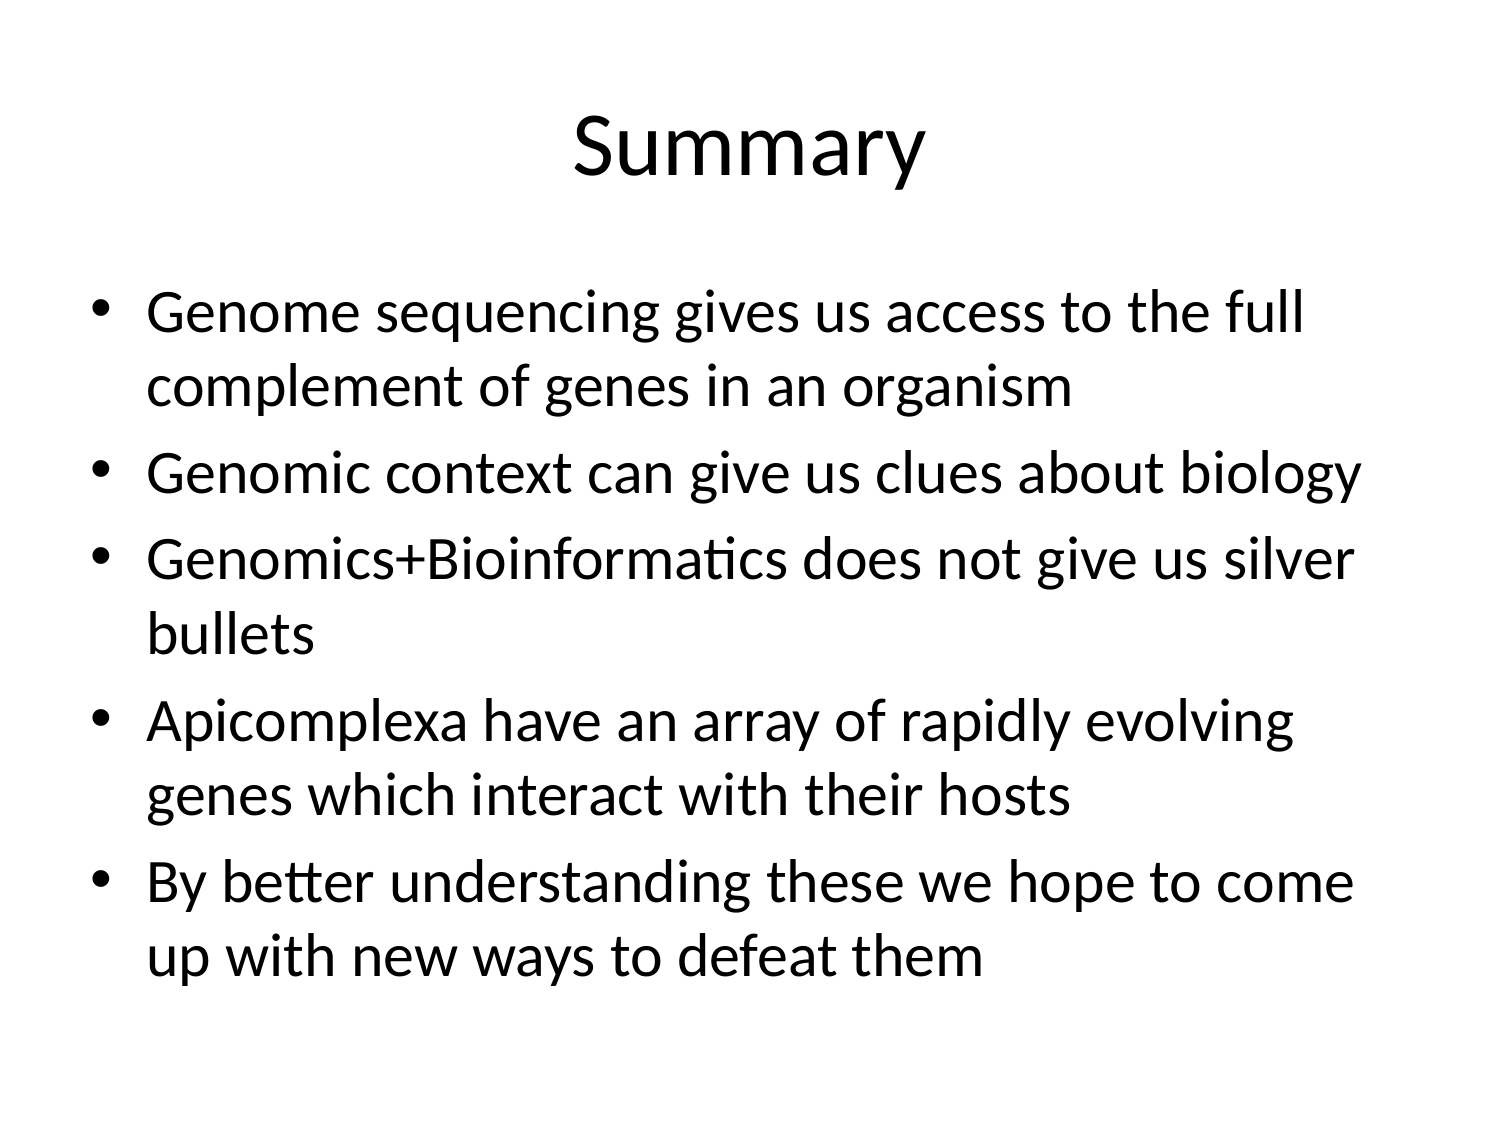

# Summary
Genome sequencing gives us access to the full complement of genes in an organism
Genomic context can give us clues about biology
Genomics+Bioinformatics does not give us silver bullets
Apicomplexa have an array of rapidly evolving genes which interact with their hosts
By better understanding these we hope to come up with new ways to defeat them